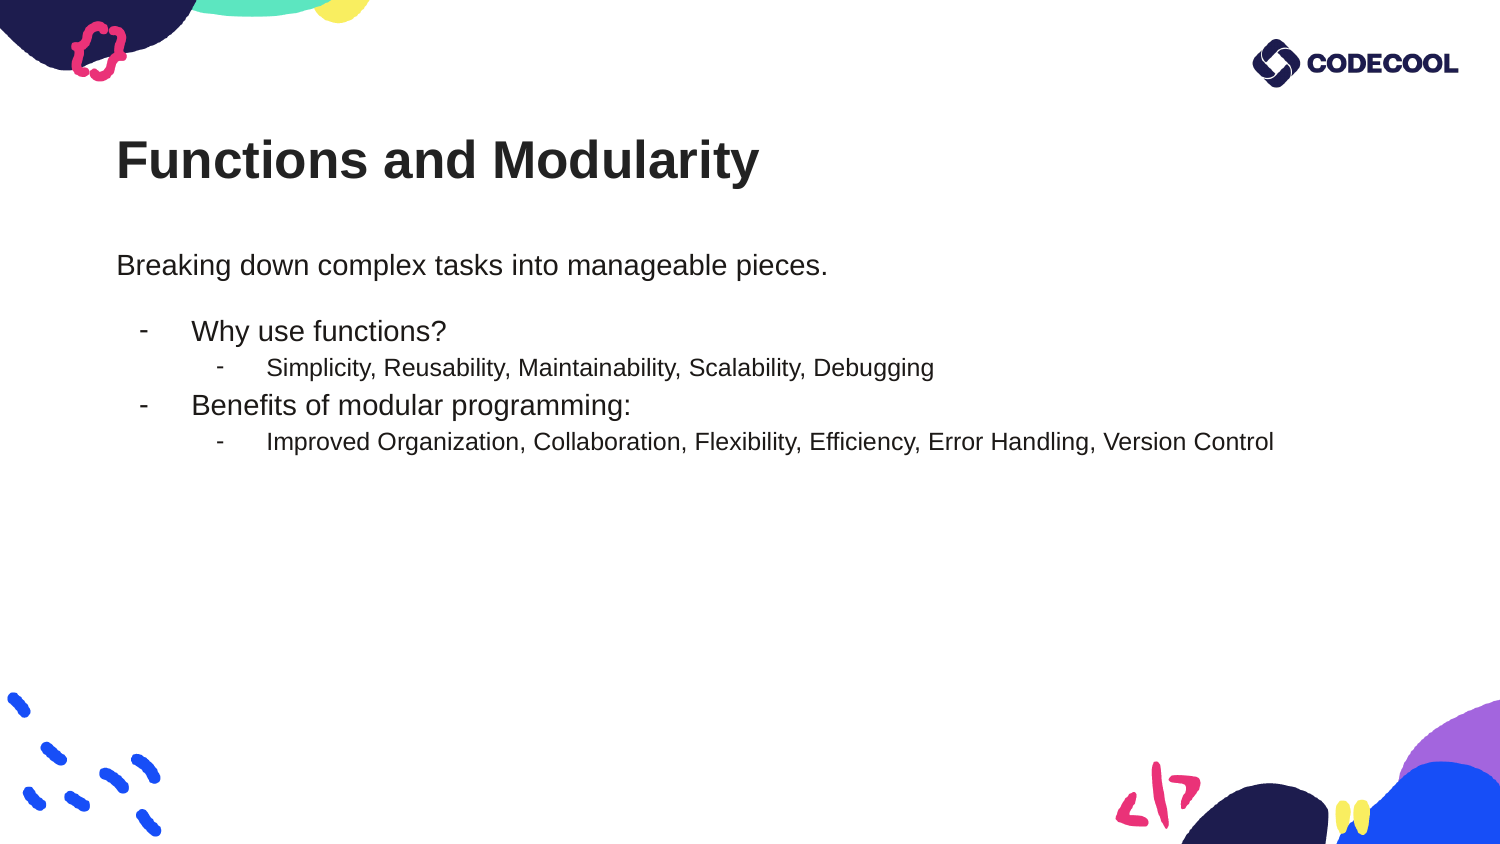

# Functions and Modularity
Breaking down complex tasks into manageable pieces.
Why use functions?
Simplicity, Reusability, Maintainability, Scalability, Debugging
Benefits of modular programming:
Improved Organization, Collaboration, Flexibility, Efficiency, Error Handling, Version Control